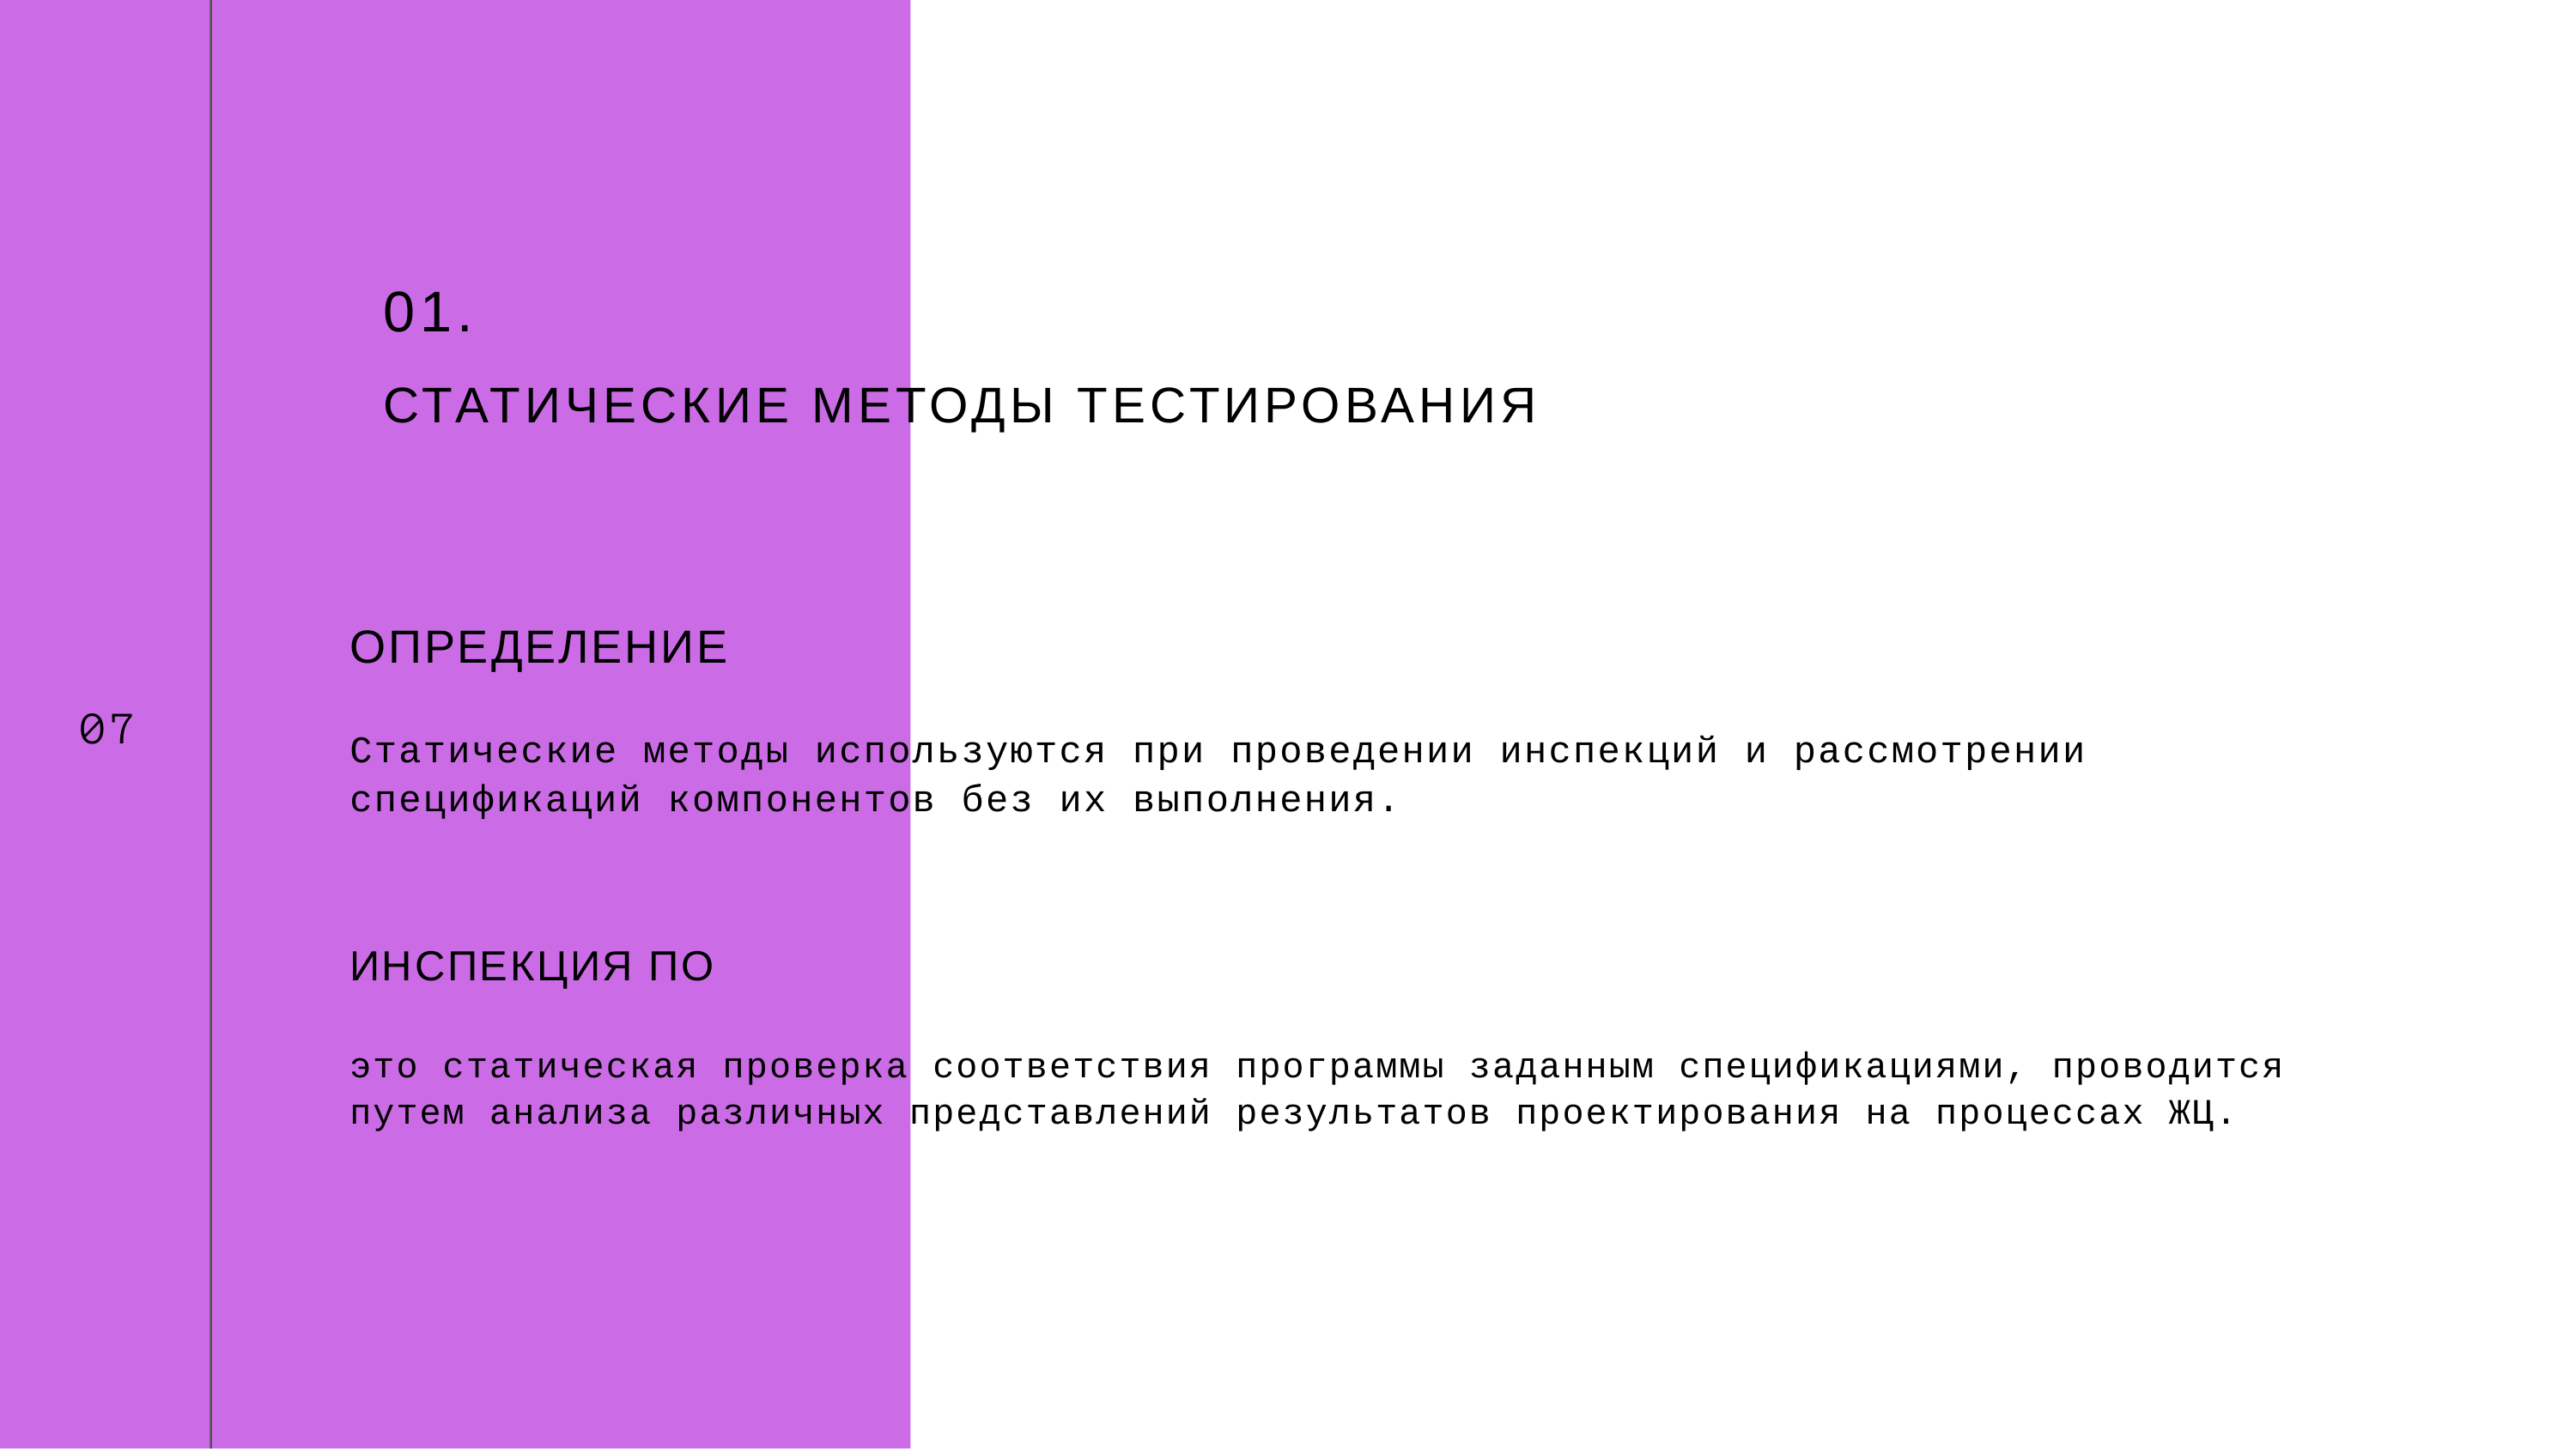

01.
СТАТИЧЕСКИЕ МЕТОДЫ ТЕСТИРОВАНИЯ
ОПРЕДЕЛЕНИЕ
Статические методы используются при проведении инспекций и рассмотрении спецификаций компонентов без их выполнения.
07

ИНСПЕКЦИЯ ПО
это статическая проверка соответствия программы заданным спецификациями, проводится путем анализа различных представлений результатов проектирования на процессах ЖЦ.